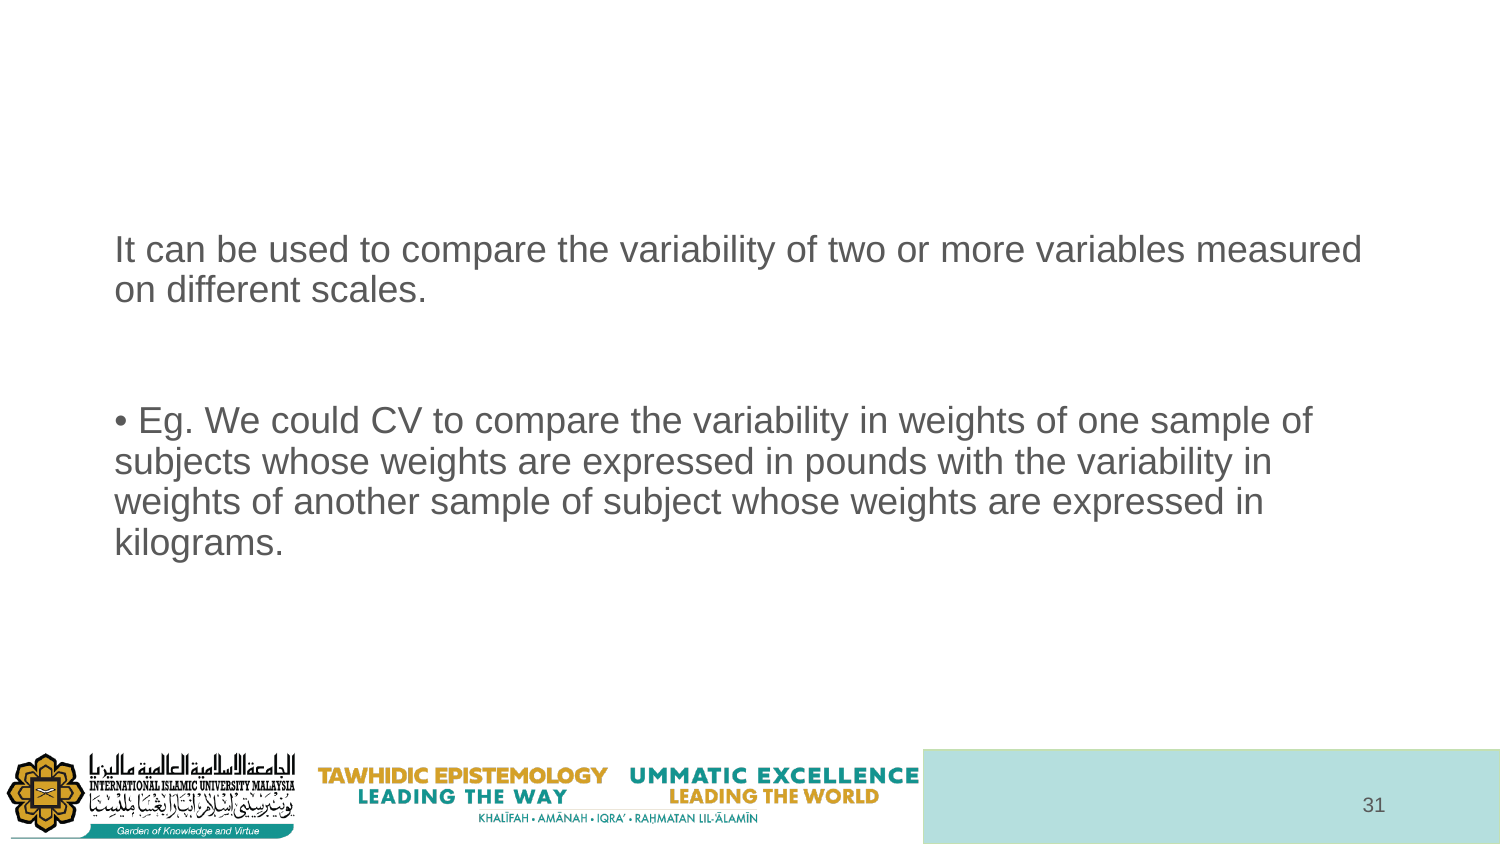

#
It can be used to compare the variability of two or more variables measured on different scales.

• Eg. We could CV to compare the variability in weights of one sample of subjects whose weights are expressed in pounds with the variability in weights of another sample of subject whose weights are expressed in kilograms.

31